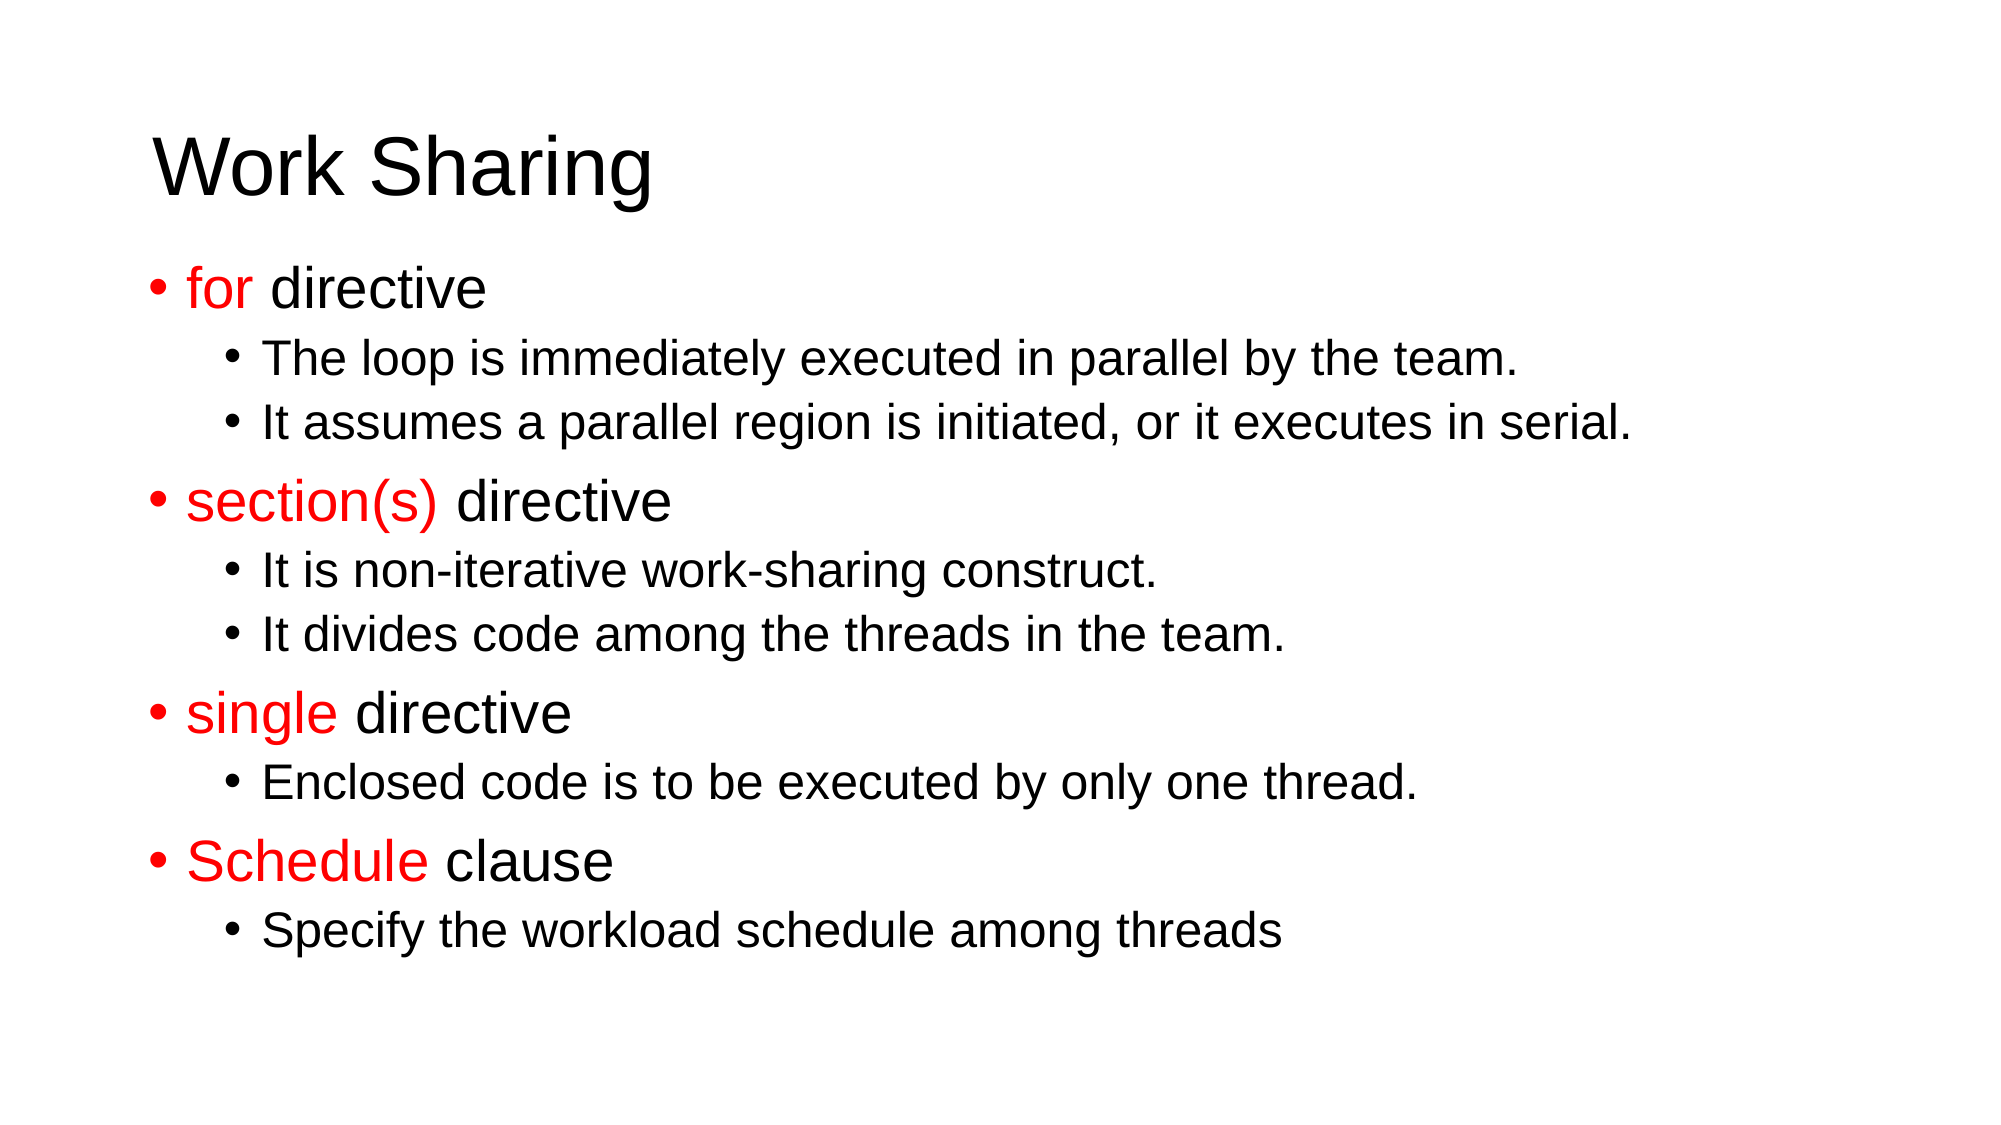

# Work Sharing
for directive
The loop is immediately executed in parallel by the team.
It assumes a parallel region is initiated, or it executes in serial.
section(s) directive
It is non-iterative work-sharing construct.
It divides code among the threads in the team.
single directive
Enclosed code is to be executed by only one thread.
Schedule clause
Specify the workload schedule among threads